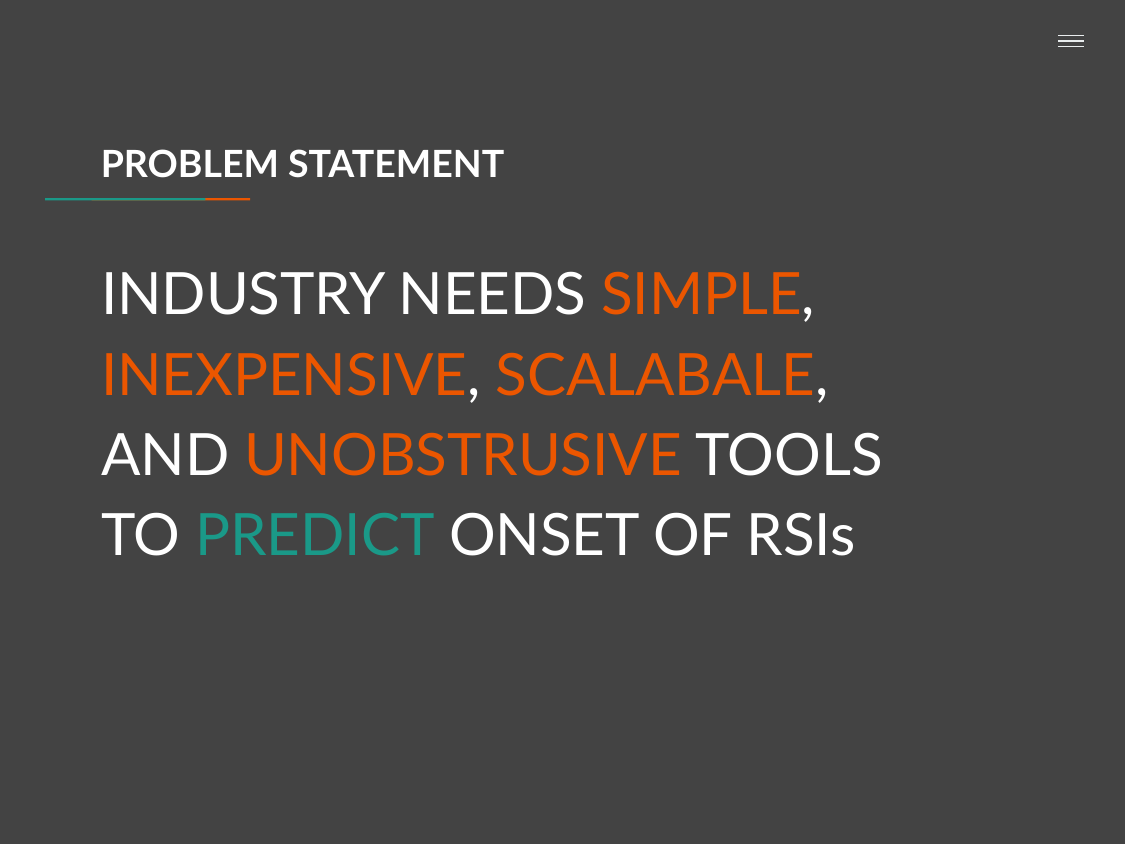

PROBLEM STATEMENT
INDUSTRY NEEDS SIMPLE, INEXPENSIVE, SCALABALE, AND UNOBSTRUSIVE TOOLS TO PREDICT ONSET OF RSIs